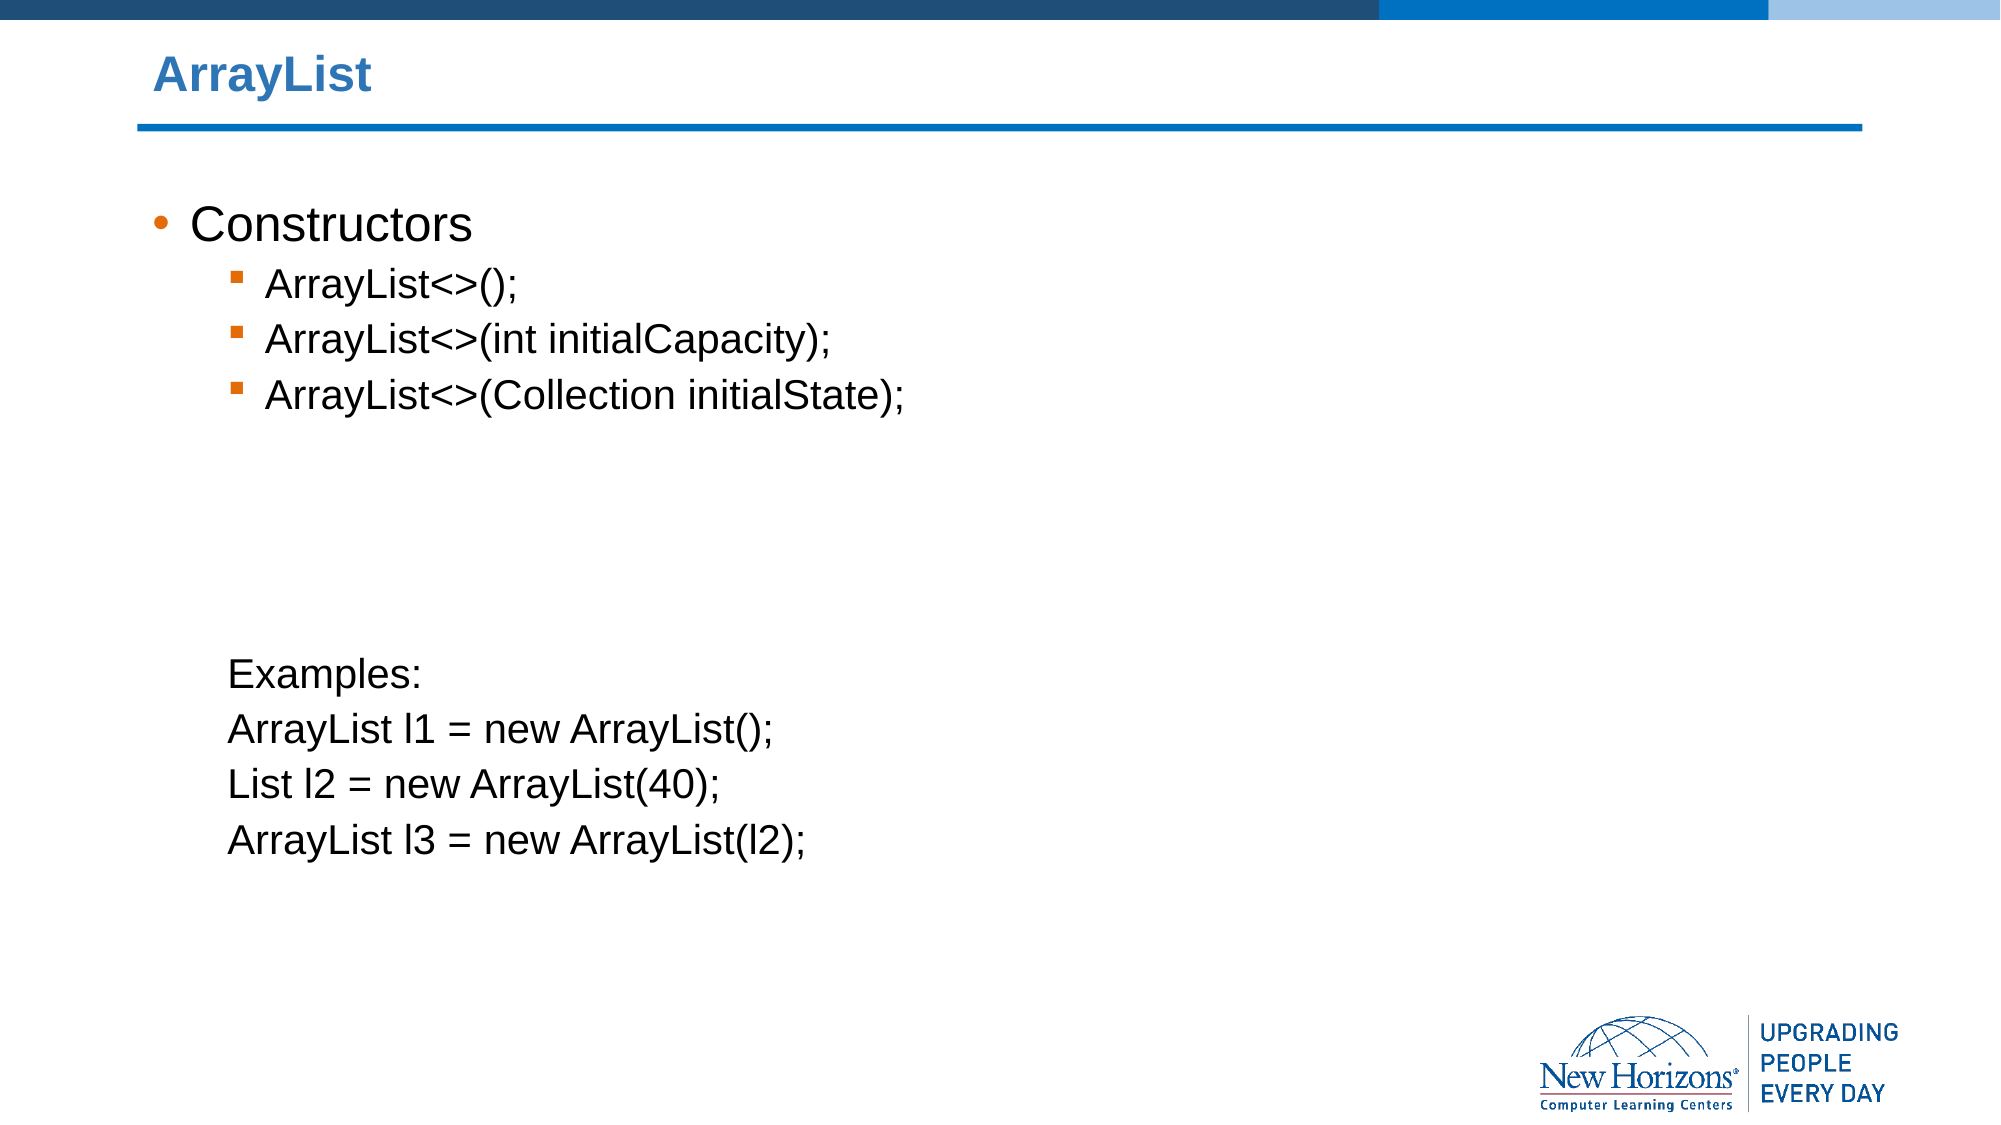

# ArrayList
Constructors
ArrayList<>();
ArrayList<>(int initialCapacity);
ArrayList<>(Collection initialState);

Examples:
ArrayList l1 = new ArrayList();
List l2 = new ArrayList(40);
ArrayList l3 = new ArrayList(l2);